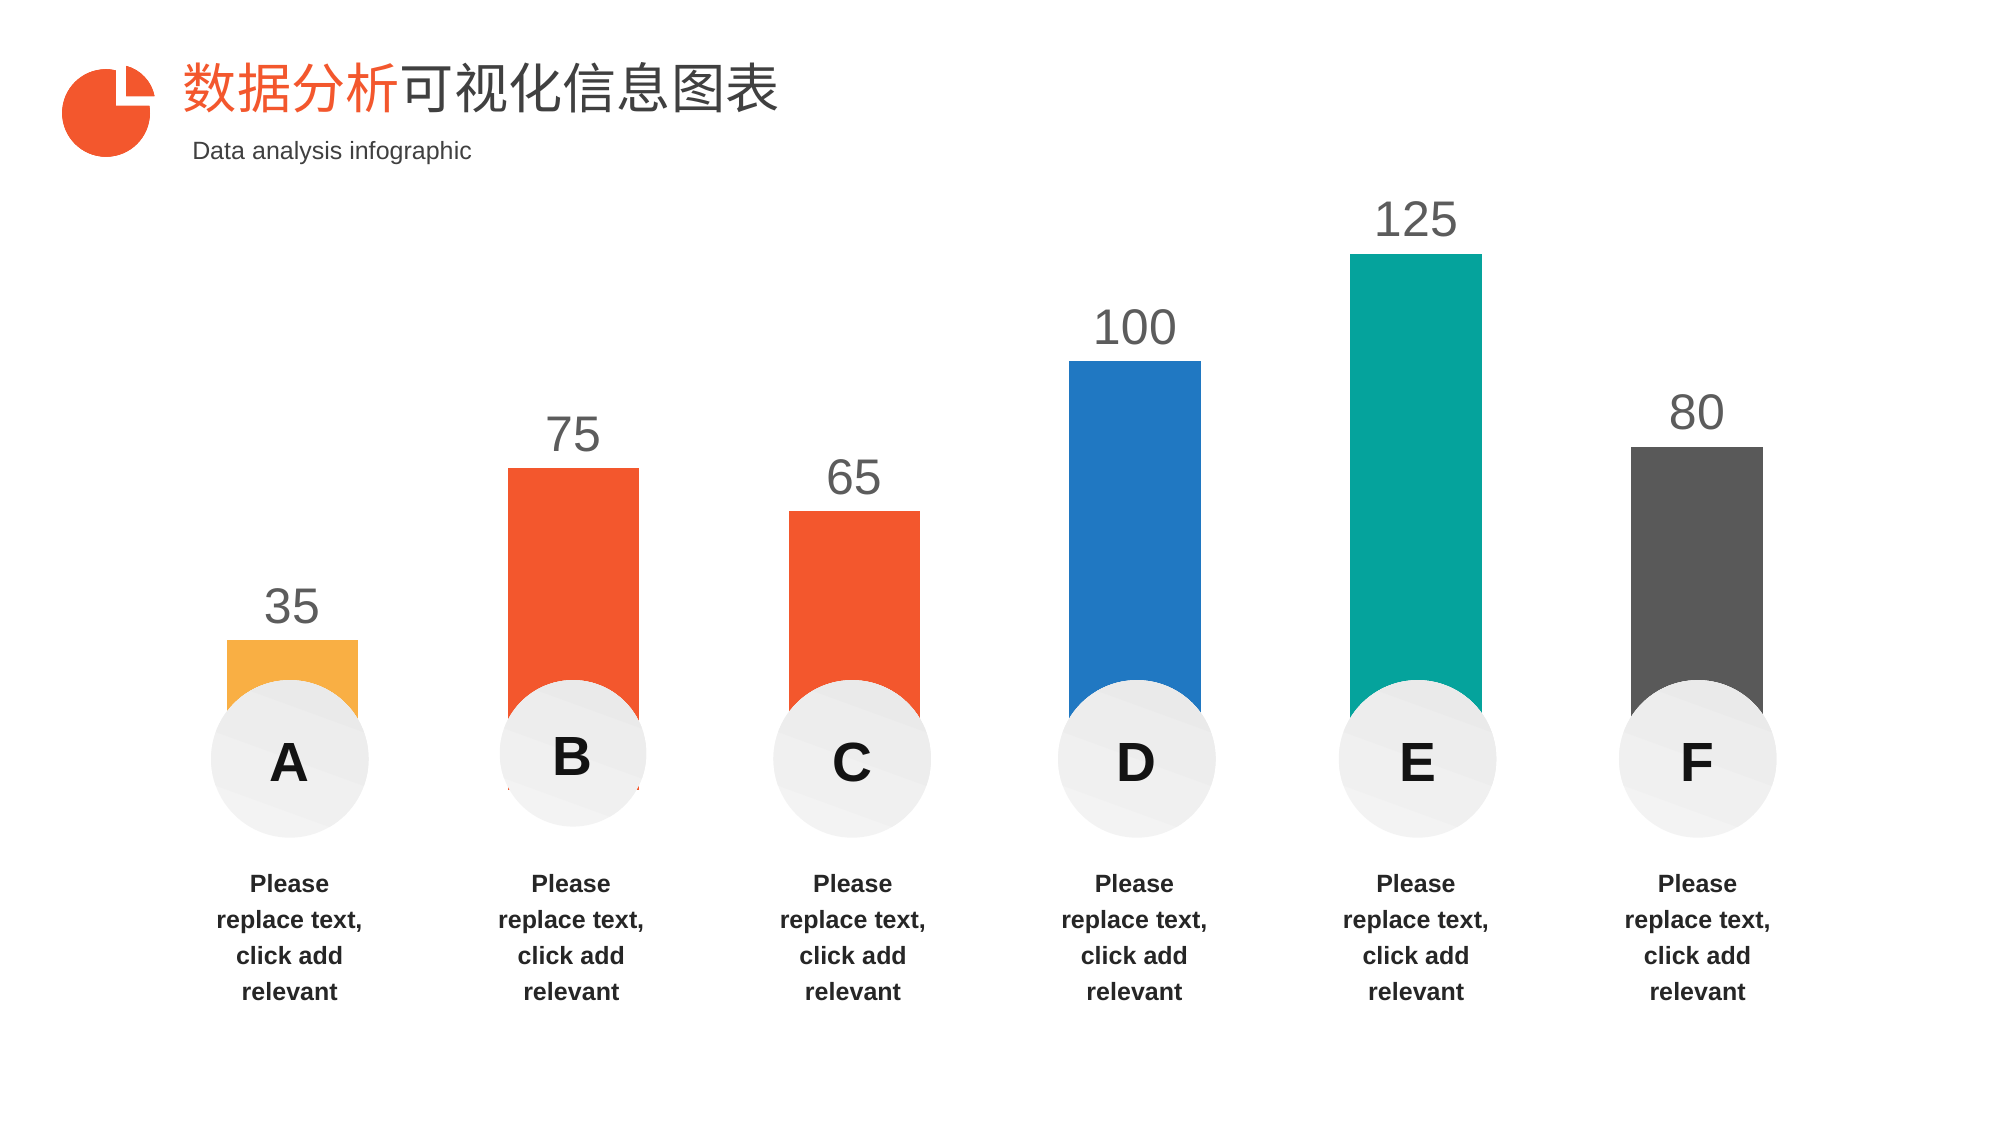

### Chart

| Category | Columna1 |
|---|---|
| a | 35.0 |
| b | 75.0 |
| c | 65.0 |
| d | 100.0 |
| e | 125.0 |
| f | 80.0 |
A
B
C
D
E
F
Please replace text, click add relevant
Please replace text, click add relevant
Please replace text, click add relevant
Please replace text, click add relevant
Please replace text, click add relevant
Please replace text, click add relevant